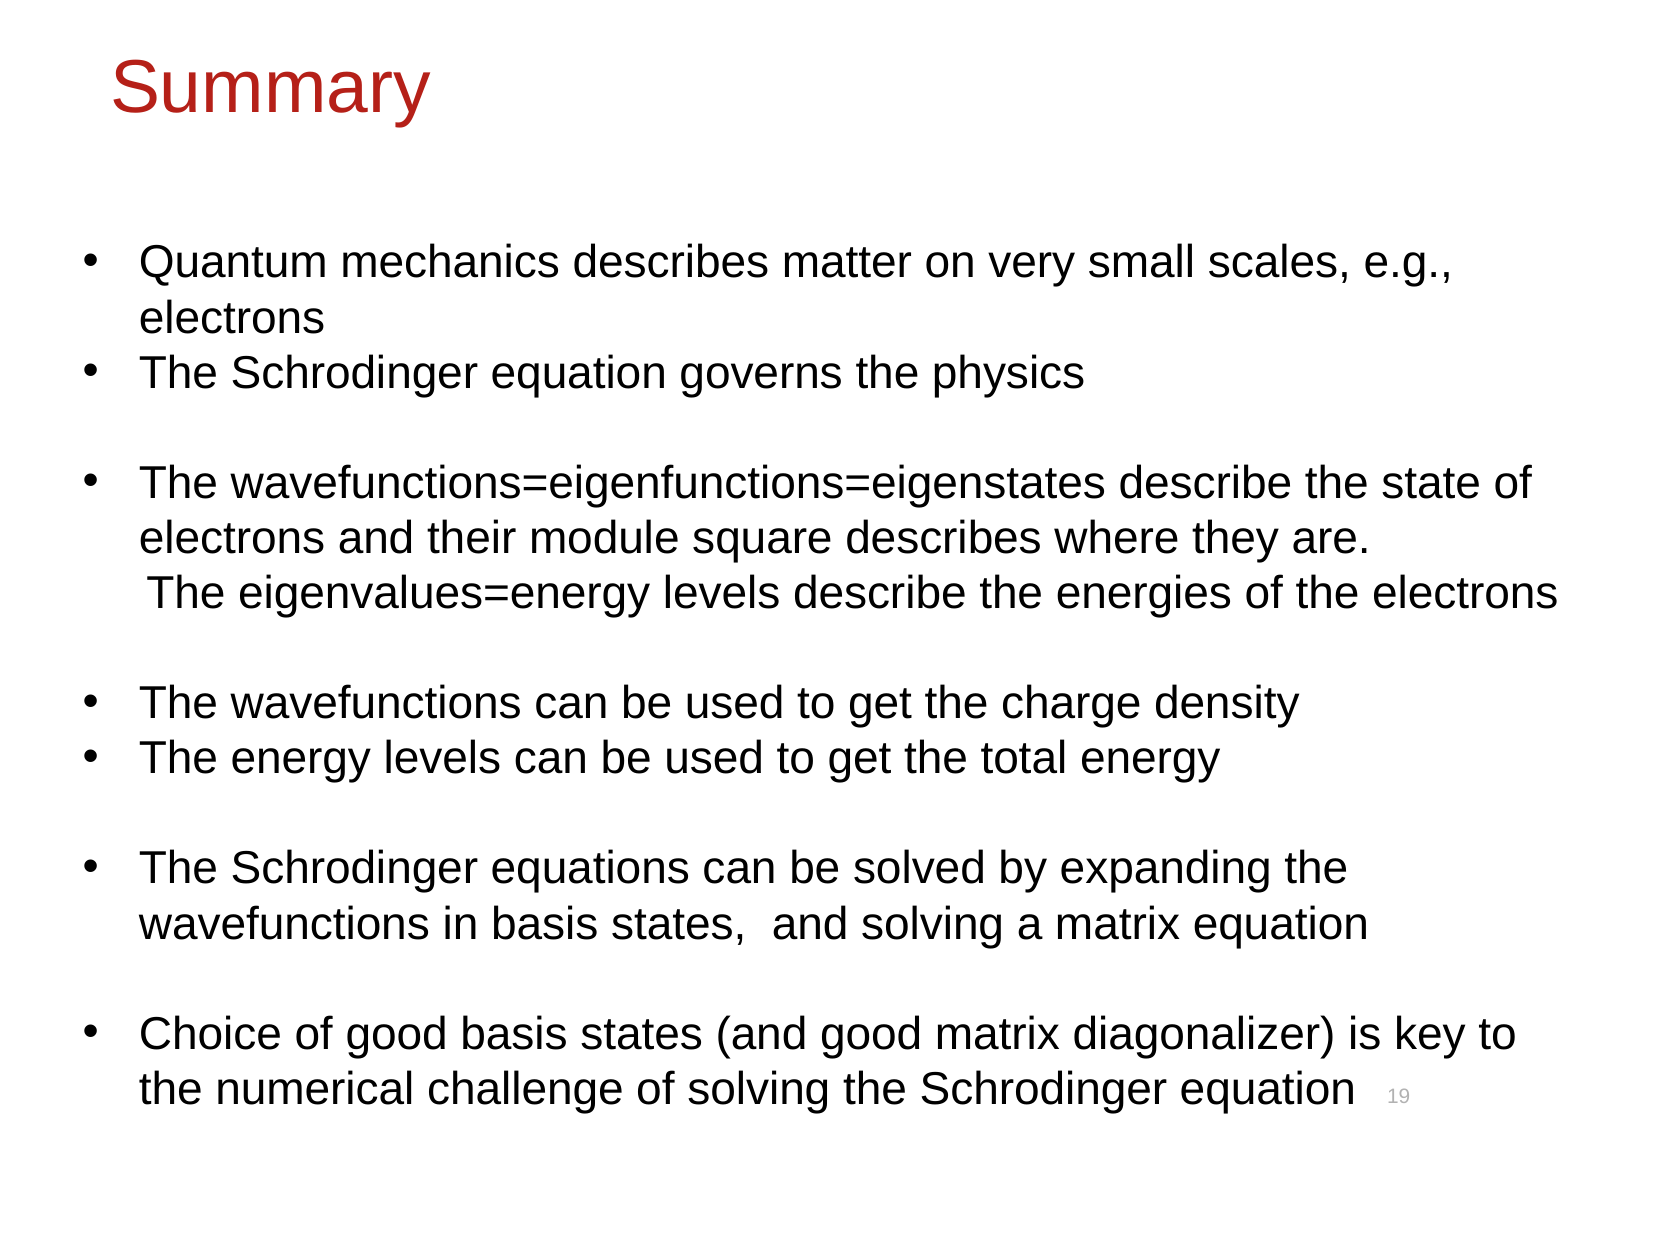

# Summary
Quantum mechanics describes matter on very small scales, e.g., electrons
The Schrodinger equation governs the physics

The wavefunctions=eigenfunctions=eigenstates describe the state of  electrons and their module square describes where they are.
     The eigenvalues=energy levels describe the energies of the electrons

The wavefunctions can be used to get the charge density
The energy levels can be used to get the total energy

The Schrodinger equations can be solved by expanding the wavefunctions in basis states,  and solving a matrix equation

Choice of good basis states (and good matrix diagonalizer) is key to the numerical challenge of solving the Schrodinger equation

19